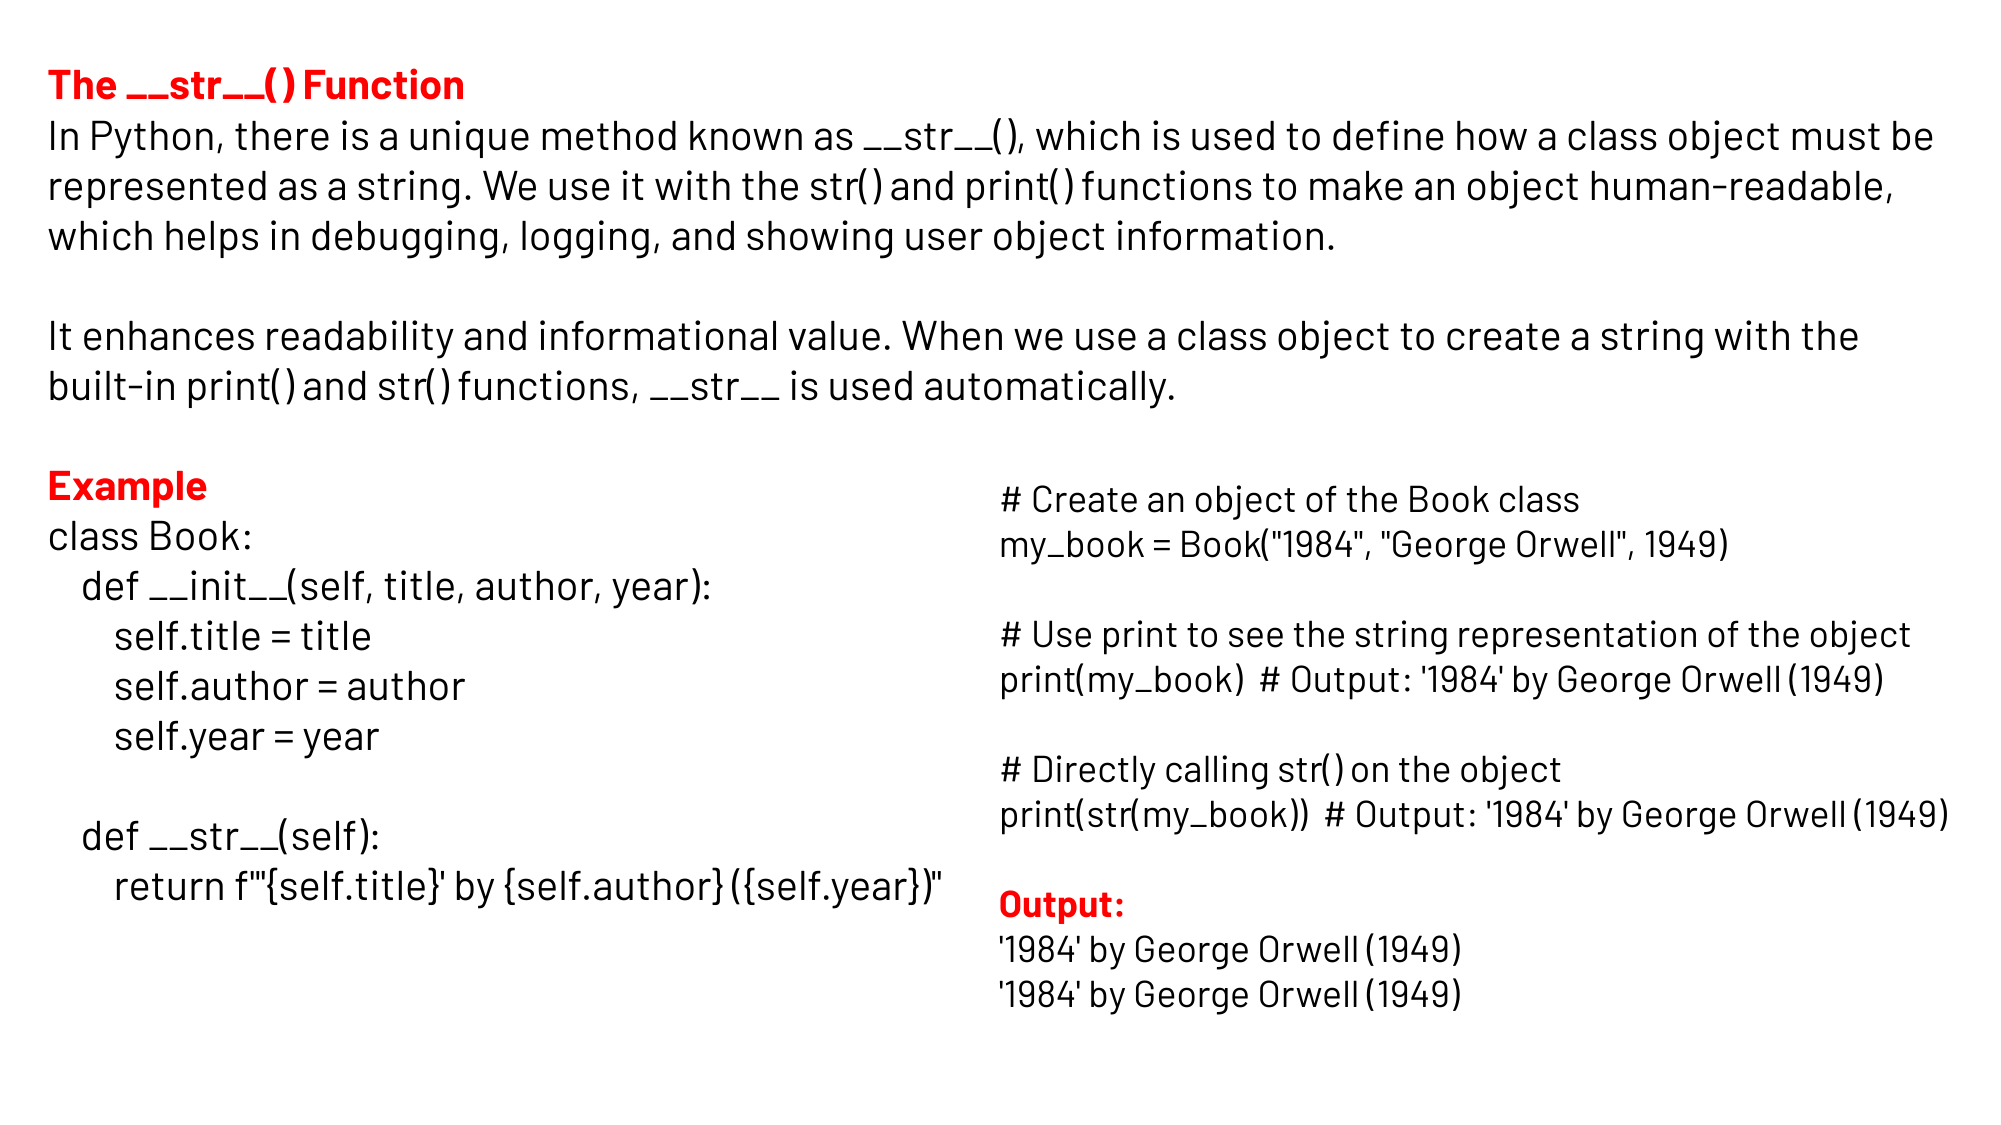

The __str__() Function
In Python, there is a unique method known as __str__(), which is used to define how a class object must be represented as a string. We use it with the str() and print() functions to make an object human-readable, which helps in debugging, logging, and showing user object information.

It enhances readability and informational value. When we use a class object to create a string with the built-in print() and str() functions, __str__ is used automatically.

Example
class Book:
    def __init__(self, title, author, year):
        self.title = title
        self.author = author
        self.year = year

    def __str__(self):
        return f"'{self.title}' by {self.author} ({self.year})"

# Create an object of the Book class
my_book = Book("1984", "George Orwell", 1949)

# Use print to see the string representation of the object
print(my_book)  # Output: '1984' by George Orwell (1949)

# Directly calling str() on the object
print(str(my_book))  # Output: '1984' by George Orwell (1949)

Output:
'1984' by George Orwell (1949)
'1984' by George Orwell (1949)